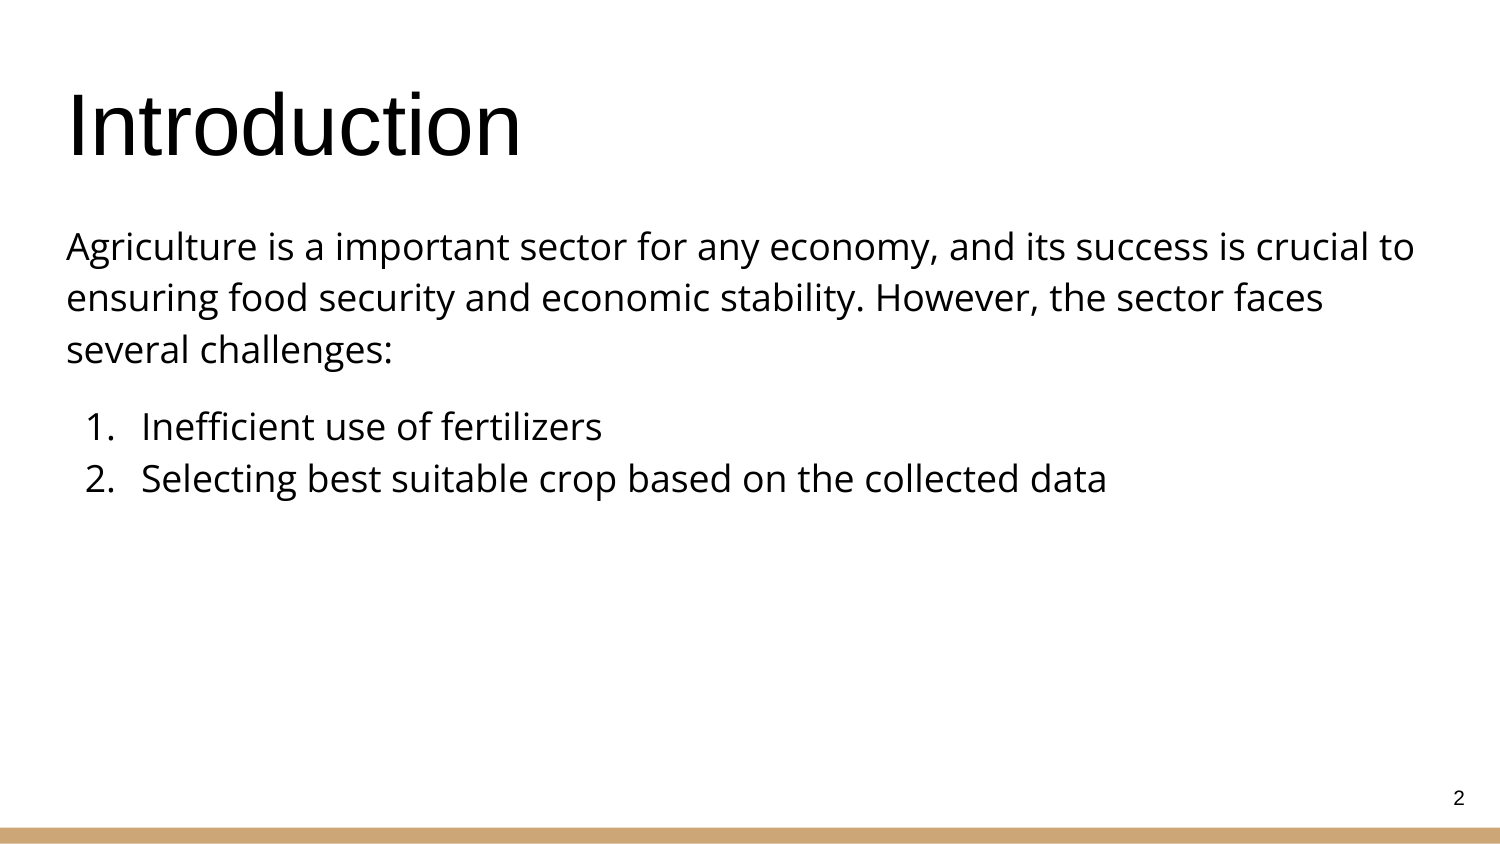

# Introduction
Agriculture is a important sector for any economy, and its success is crucial to ensuring food security and economic stability. However, the sector faces several challenges:
Inefficient use of fertilizers
Selecting best suitable crop based on the collected data

2